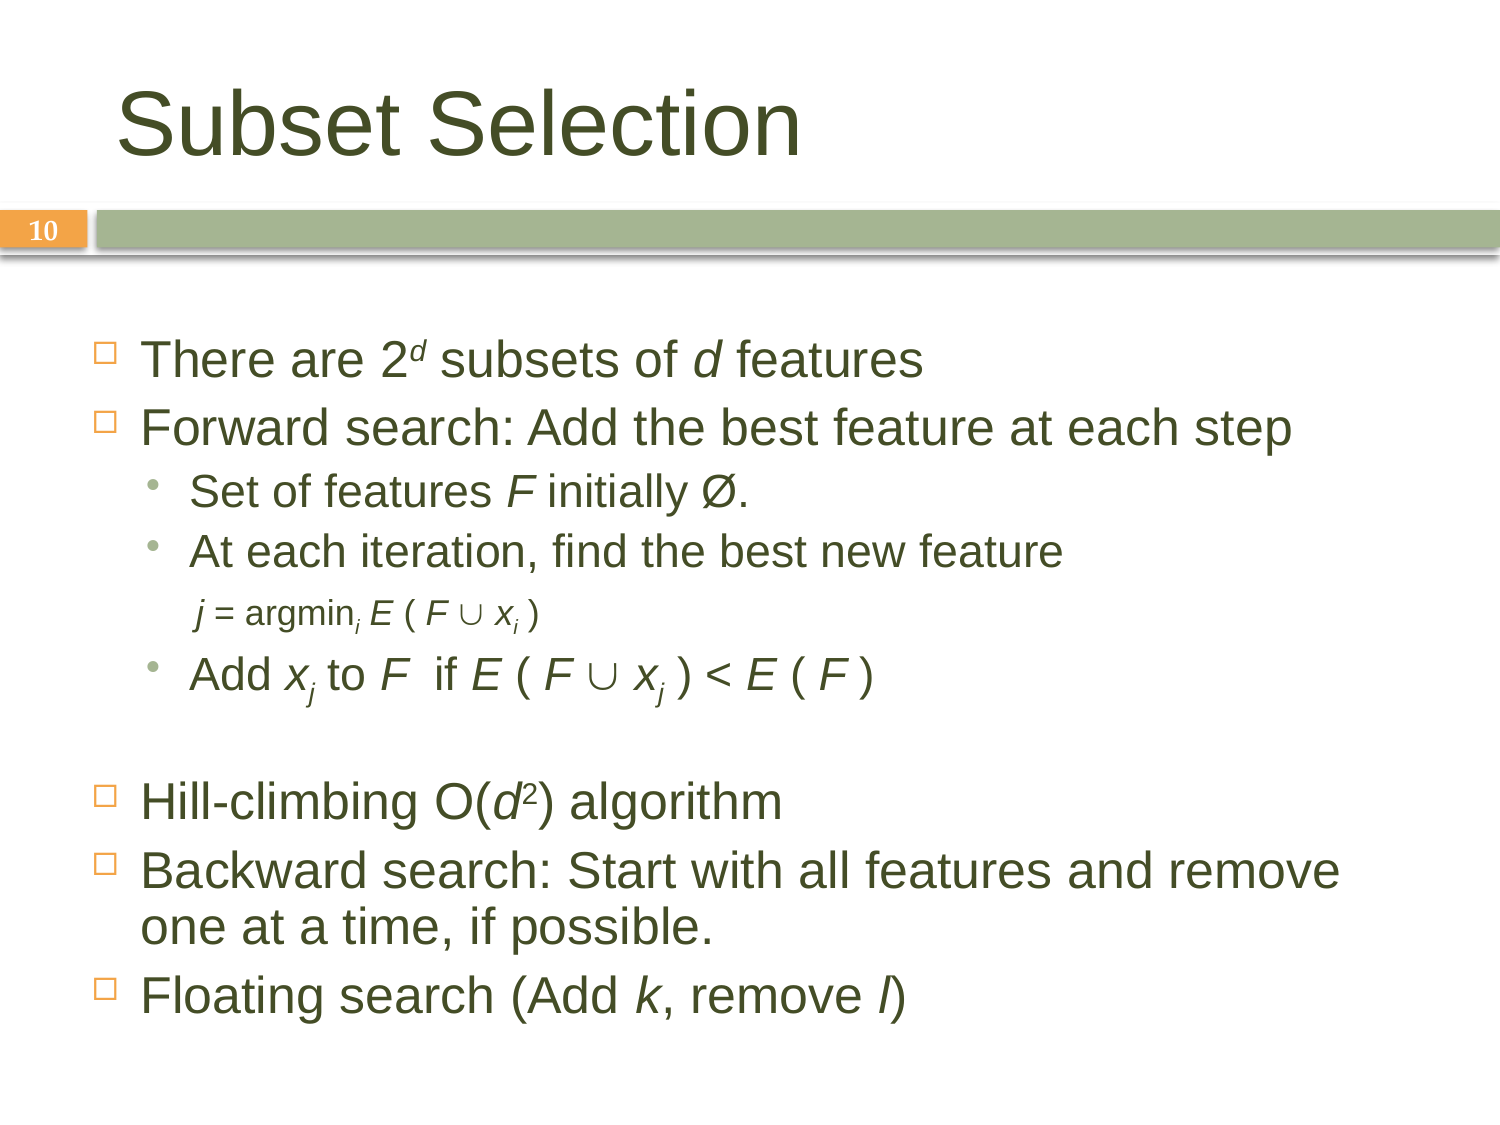

# Subset Selection
10
There are 2d subsets of d features
Forward search: Add the best feature at each step
Set of features F initially Ø.
At each iteration, find the best new feature
j = argmini E ( F ∪ xi )
Add xj to F  if E ( F ∪ xj ) < E ( F )

Hill-climbing O(d2) algorithm
Backward search: Start with all features and remove 	one at a time, if possible.
Floating search (Add k, remove l)